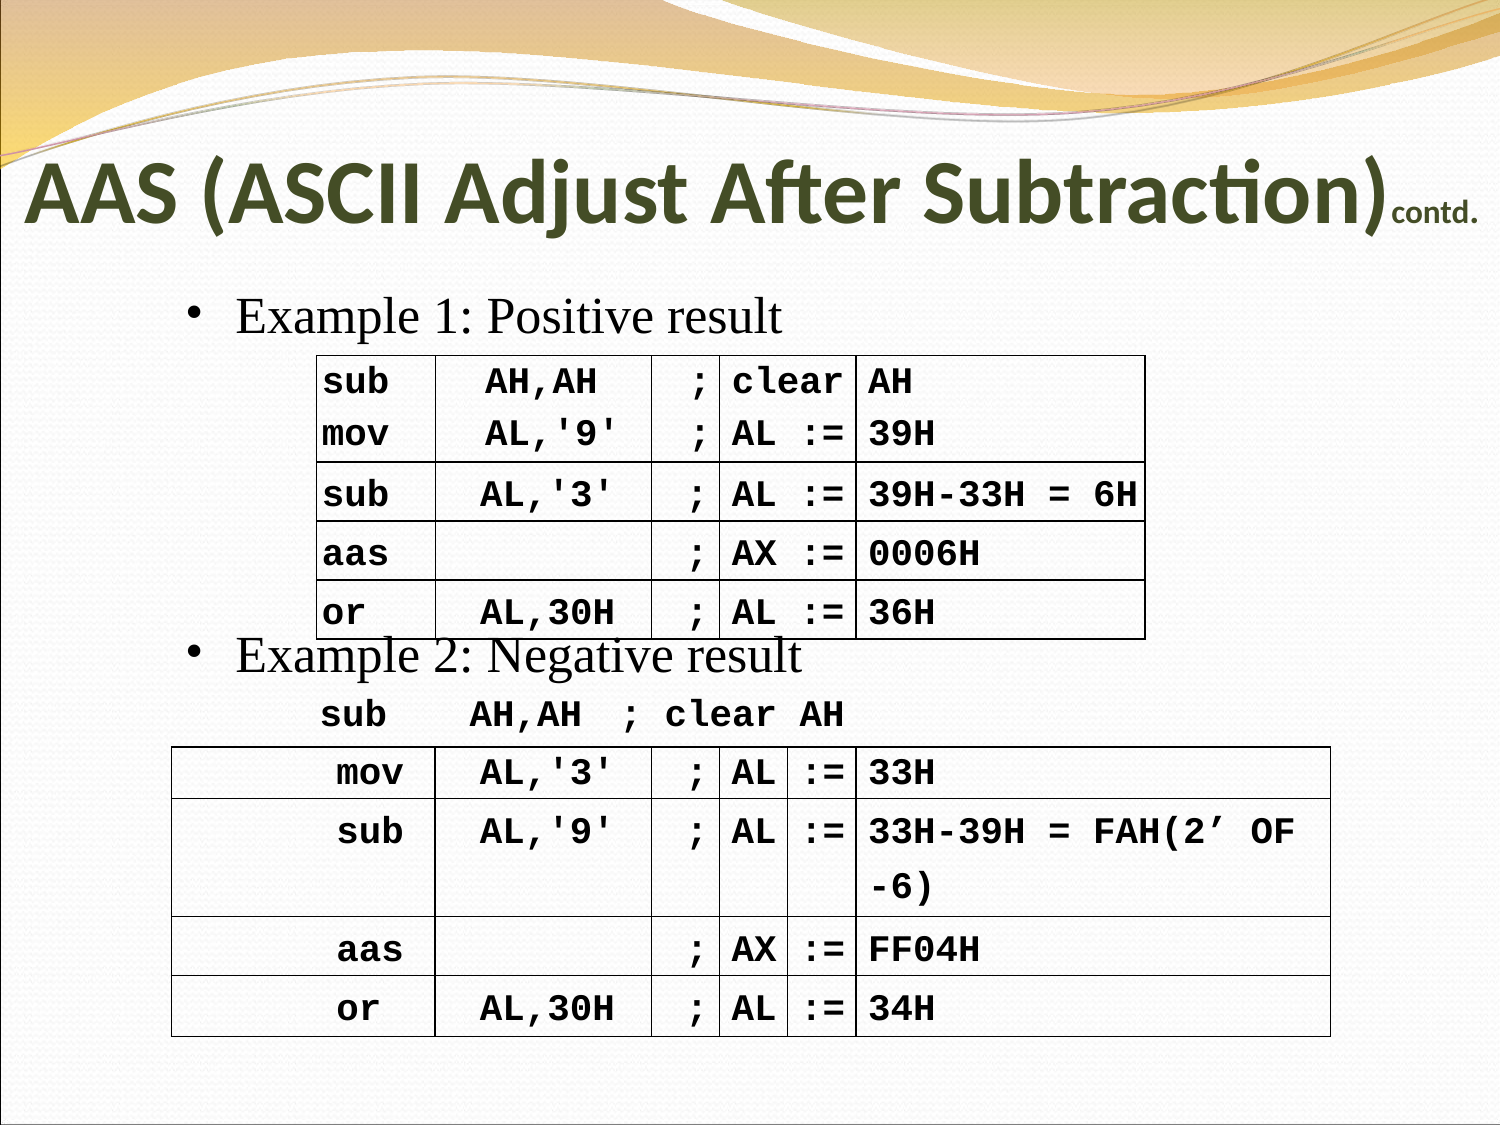

AAS (ASCII Adjust After Subtraction)contd.
Example 1: Positive result
| sub mov | AH,AH AL,'9' | ; ; | clear AL := | AH 39H |
| --- | --- | --- | --- | --- |
| sub | AL,'3' | ; | AL := | 39H-33H = 6H |
| aas |  | ; | AX := | 0006H |
| or | AL,30H | ; | AL := | 36H |
Example 2: Negative result
sub	AH,AH	; clear AH
| mov | AL,'3' | ; | AL | := | 33H |
| --- | --- | --- | --- | --- | --- |
| sub | AL,'9' | ; | AL | := | 33H-39H = FAH(2’ OF -6) |
| aas |  | ; | AX | := | FF04H |
| or | AL,30H | ; | AL | := | 34H |